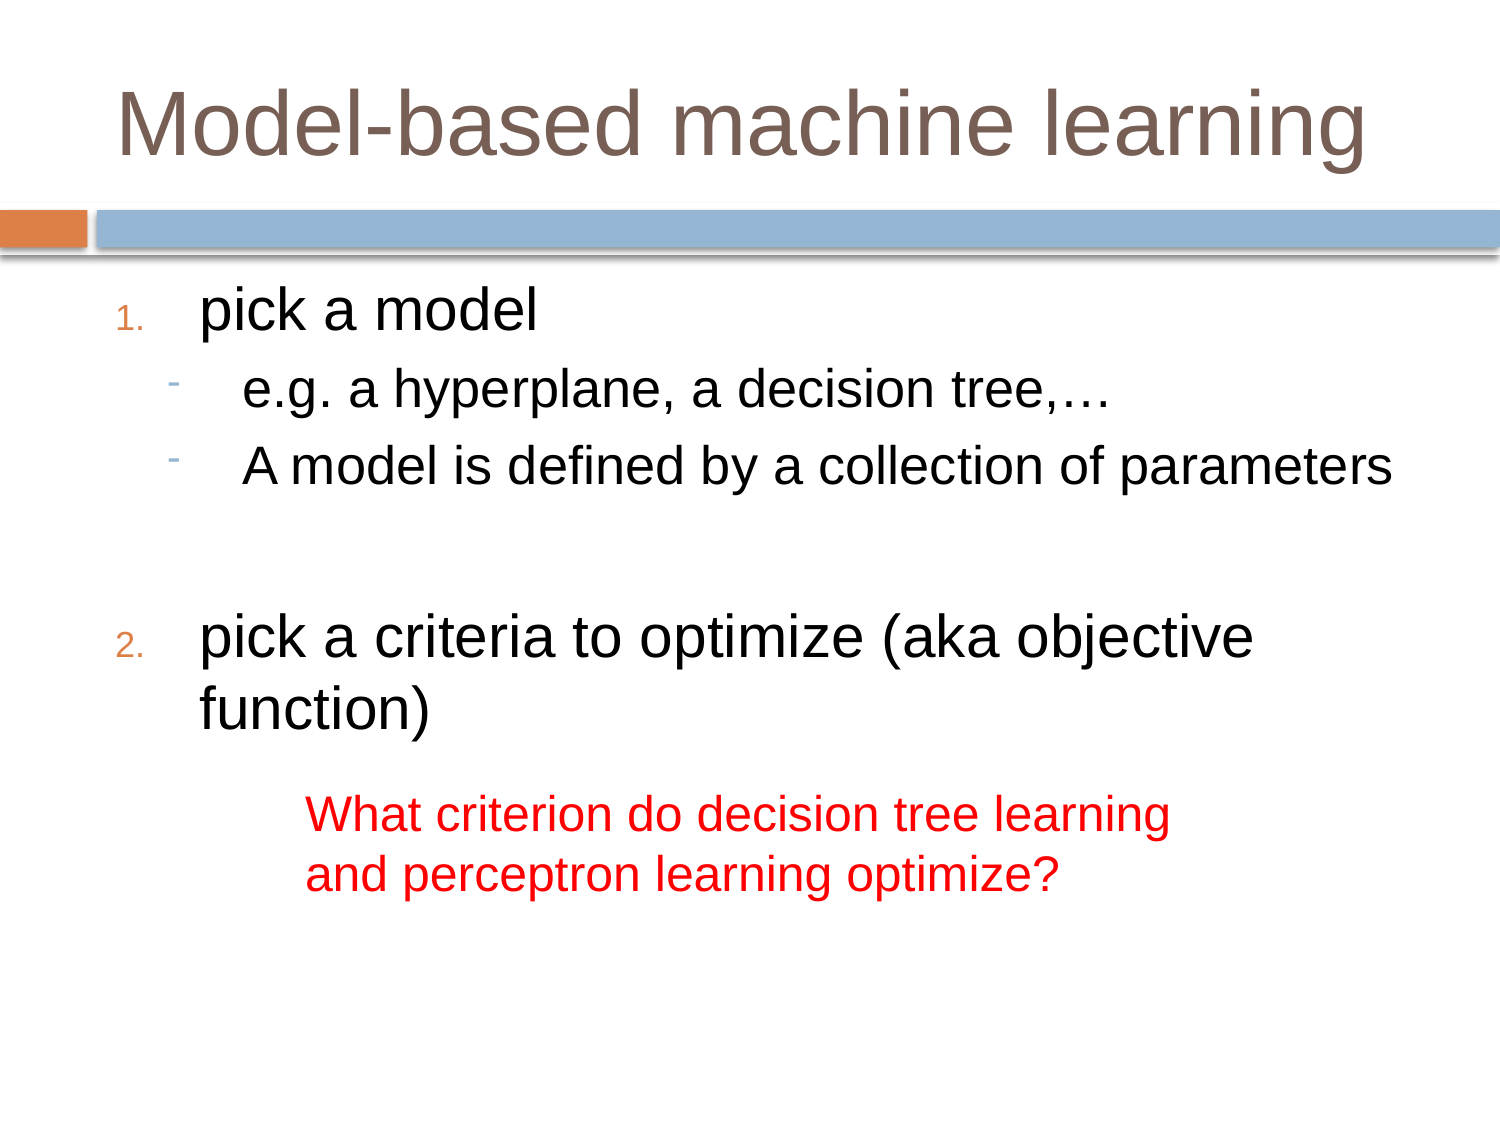

# Model-based machine learning
pick a model
e.g. a hyperplane, a decision tree,…
A model is defined by a collection of parameters

pick a criteria to optimize (aka objective function)

What criterion do decision tree learning and perceptron learning optimize?